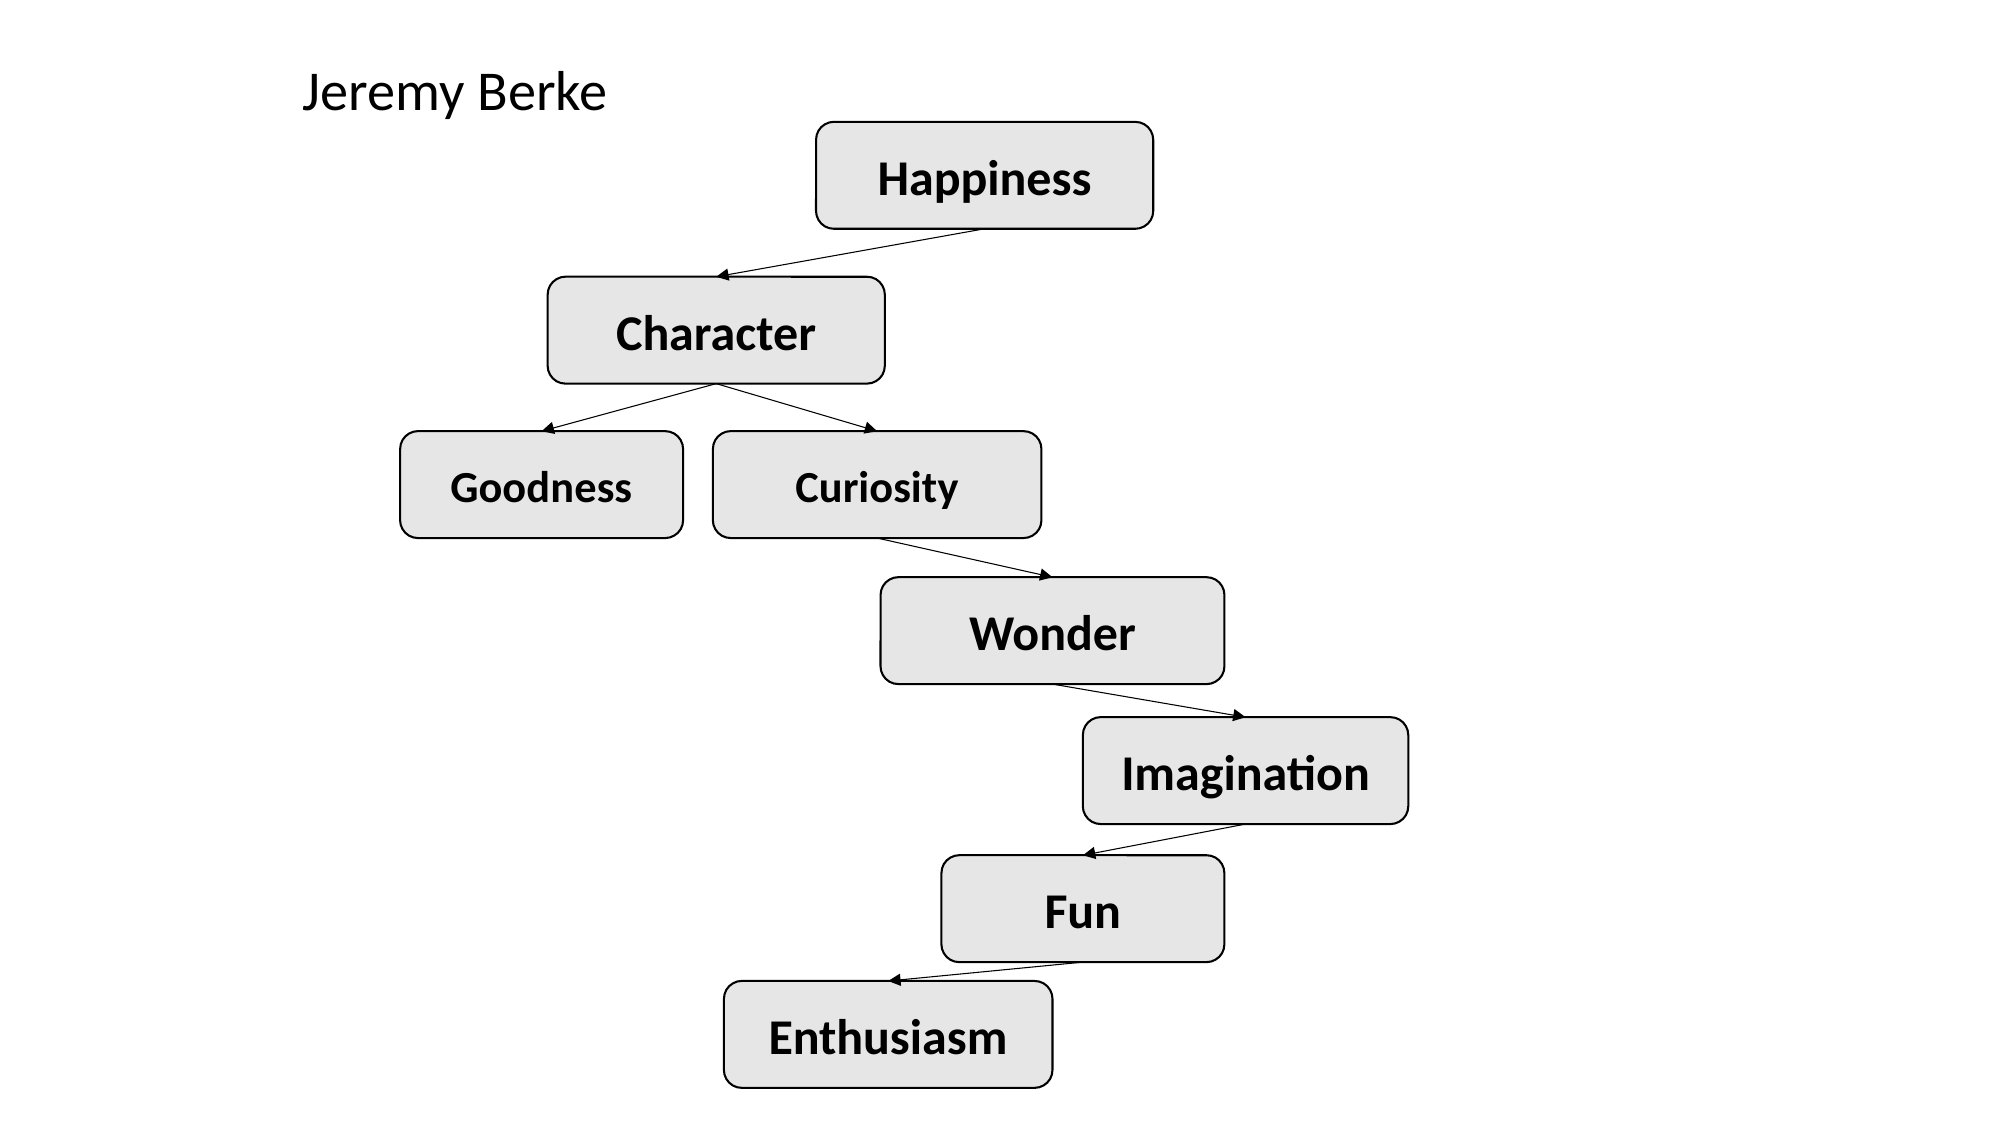

Jeremy Berke
Happiness
Character
Goodness
Curiosity
Wonder
Imagination
Fun
Enthusiasm